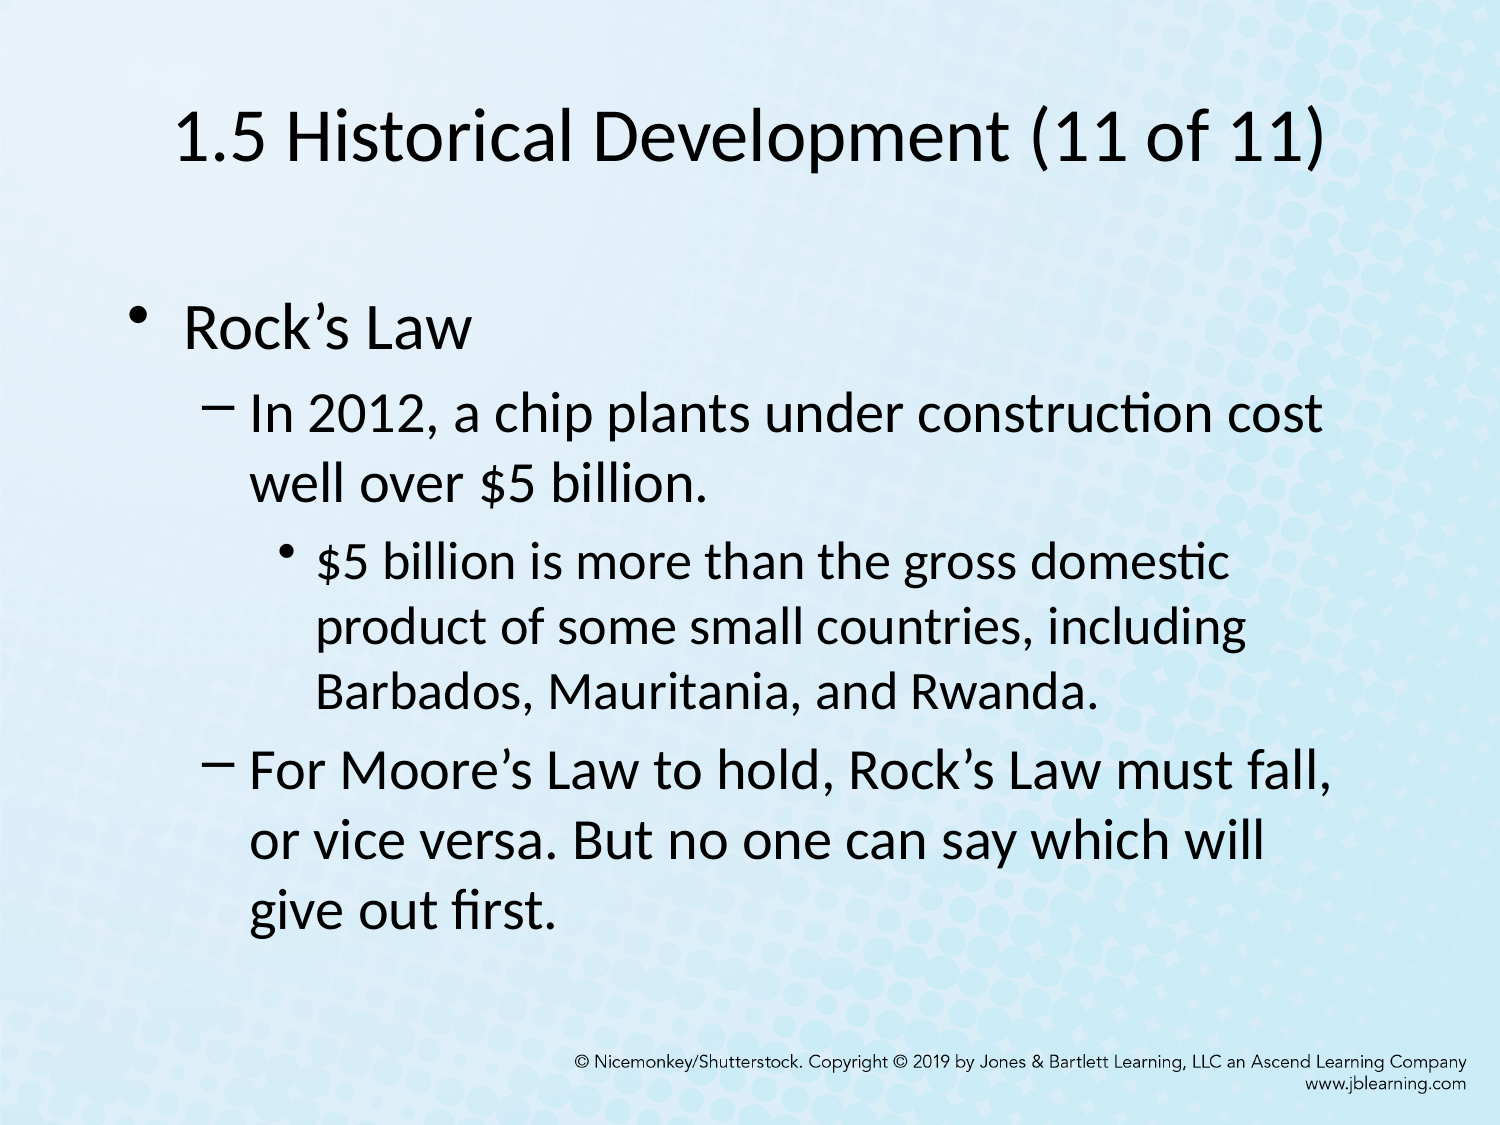

# 1.5 Historical Development (11 of 11)
Rock’s Law
In 2012, a chip plants under construction cost well over $5 billion.
$5 billion is more than the gross domestic product of some small countries, including Barbados, Mauritania, and Rwanda.
For Moore’s Law to hold, Rock’s Law must fall, or vice versa. But no one can say which will give out first.